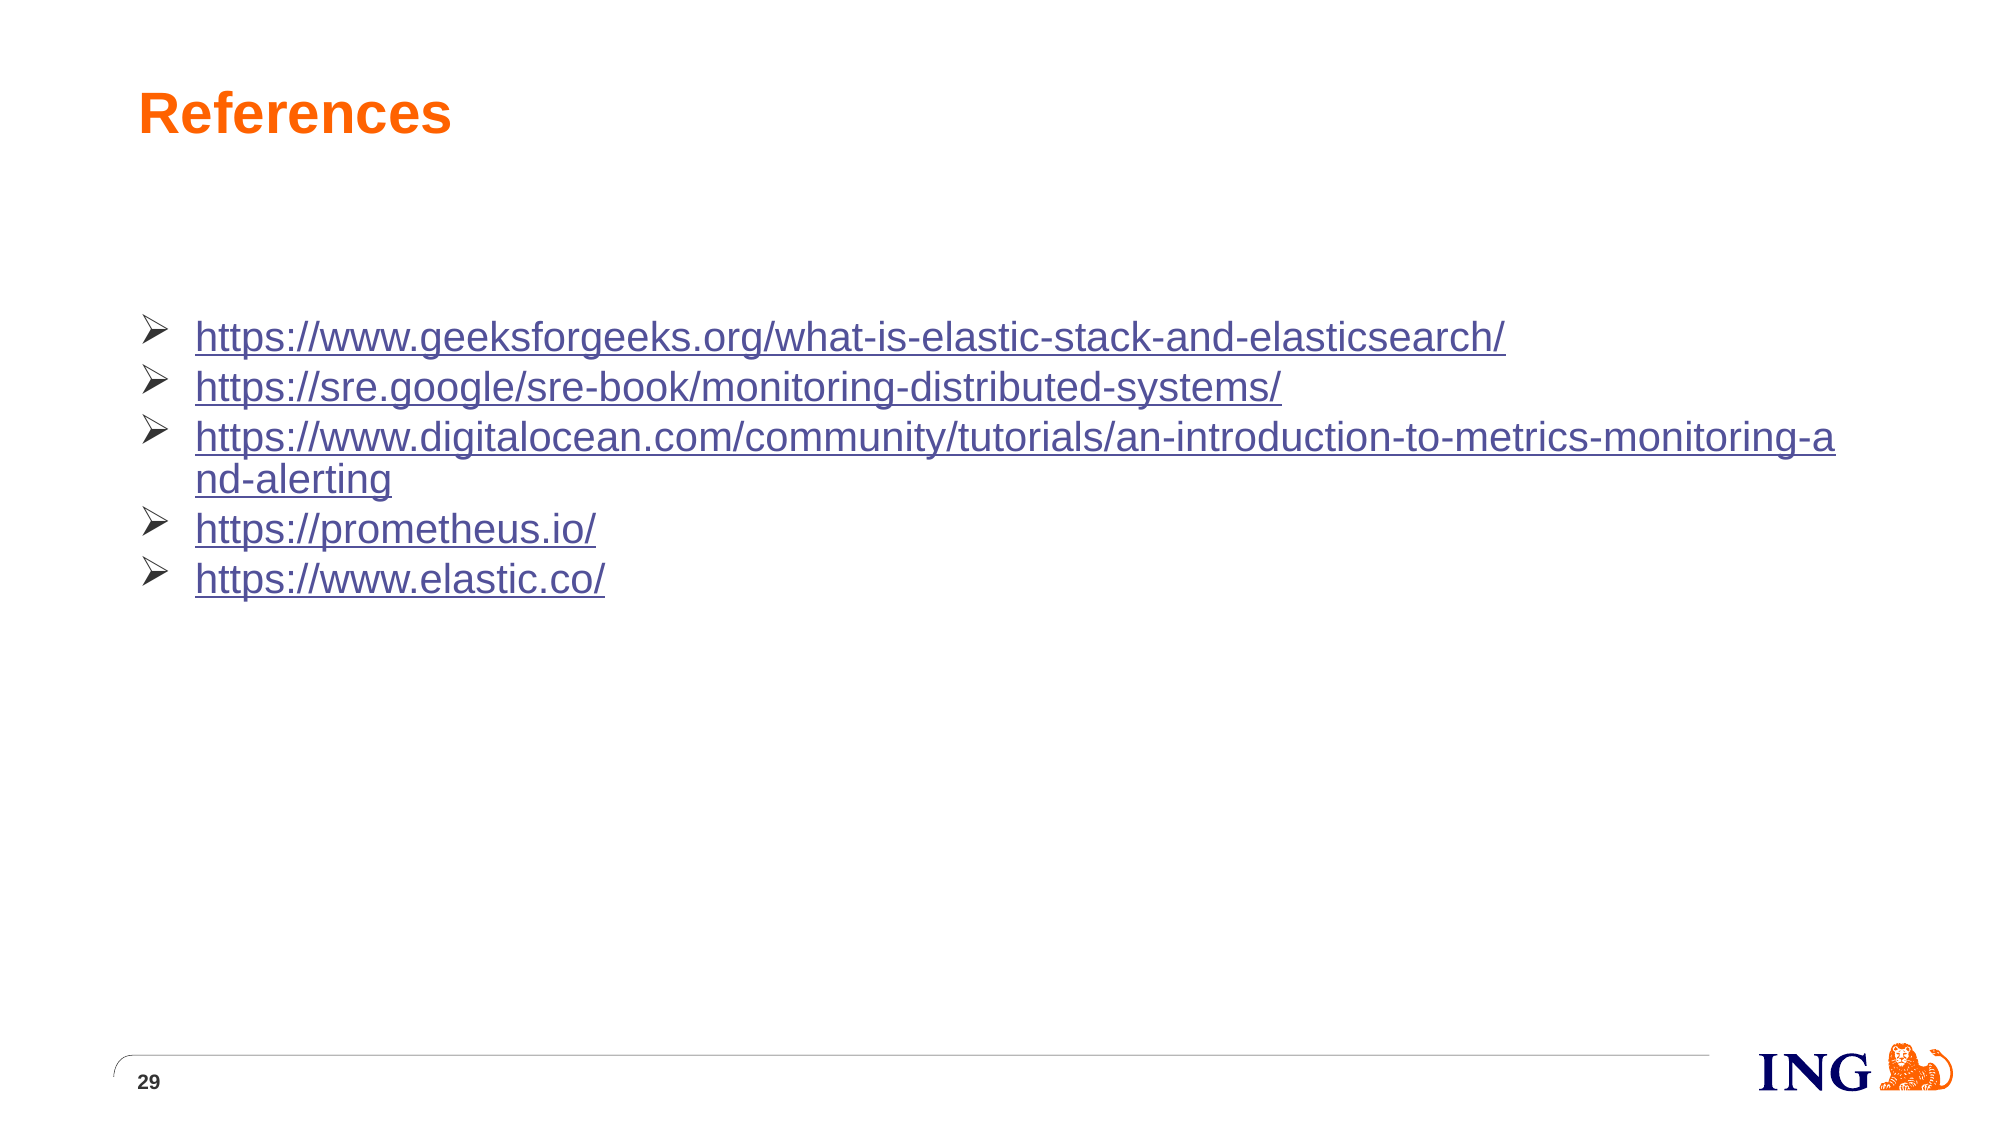

# References

https://www.geeksforgeeks.org/what-is-elastic-stack-and-elasticsearch/
https://sre.google/sre-book/monitoring-distributed-systems/
https://www.digitalocean.com/community/tutorials/an-introduction-to-metrics-monitoring-and-alerting
https://prometheus.io/
https://www.elastic.co/

29